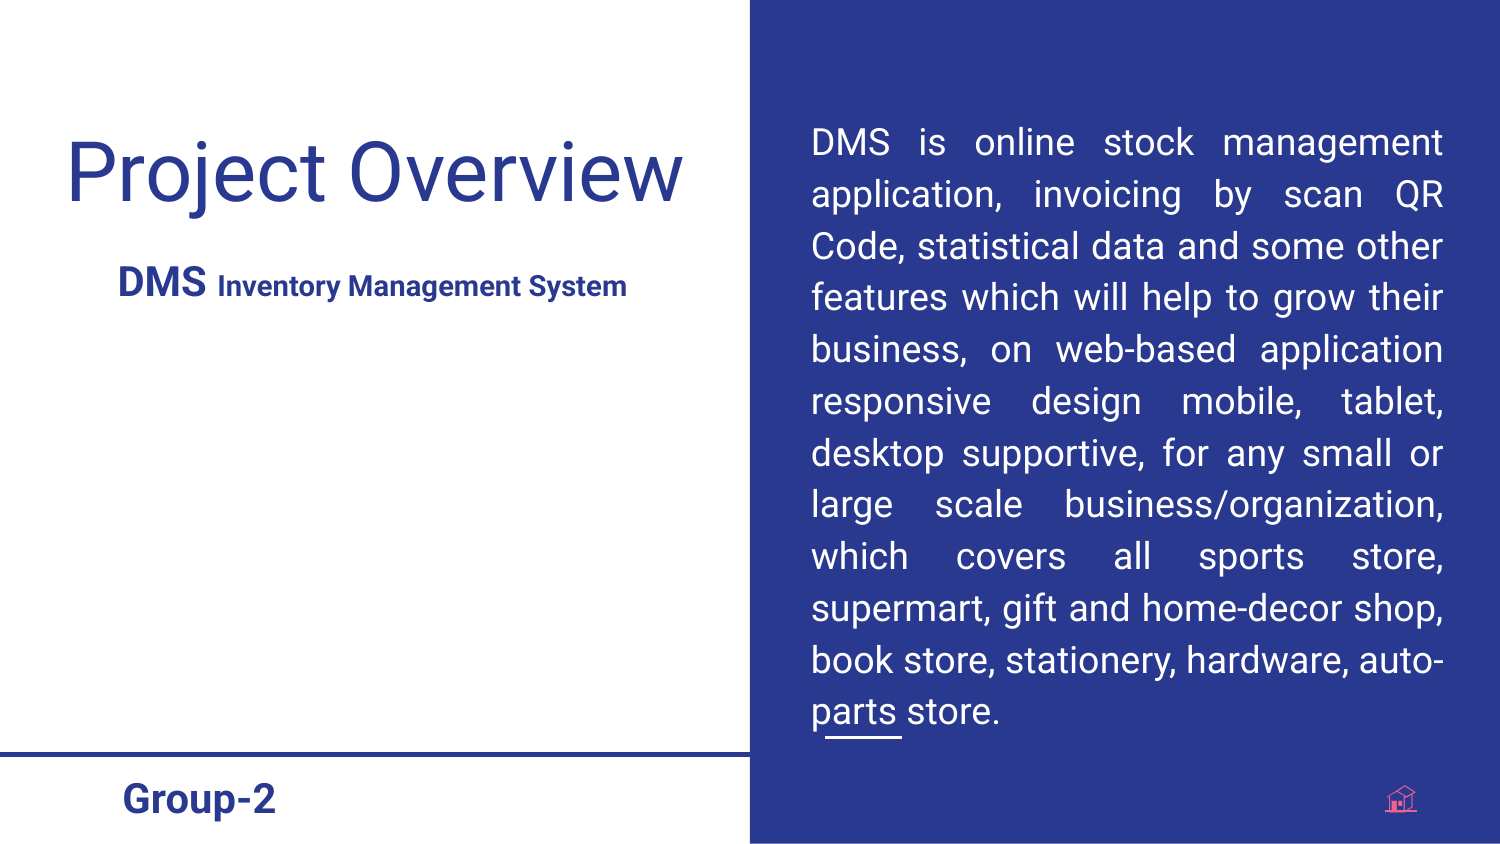

# Project Overview
DMS is online stock management application, invoicing by scan QR Code, statistical data and some other features which will help to grow their business, on web-based application responsive design mobile, tablet, desktop supportive, for any small or large scale business/organization, which covers all sports store, supermart, gift and home-decor shop, book store, stationery, hardware, auto-parts store.
DMS Inventory Management System
Group-2
🏠